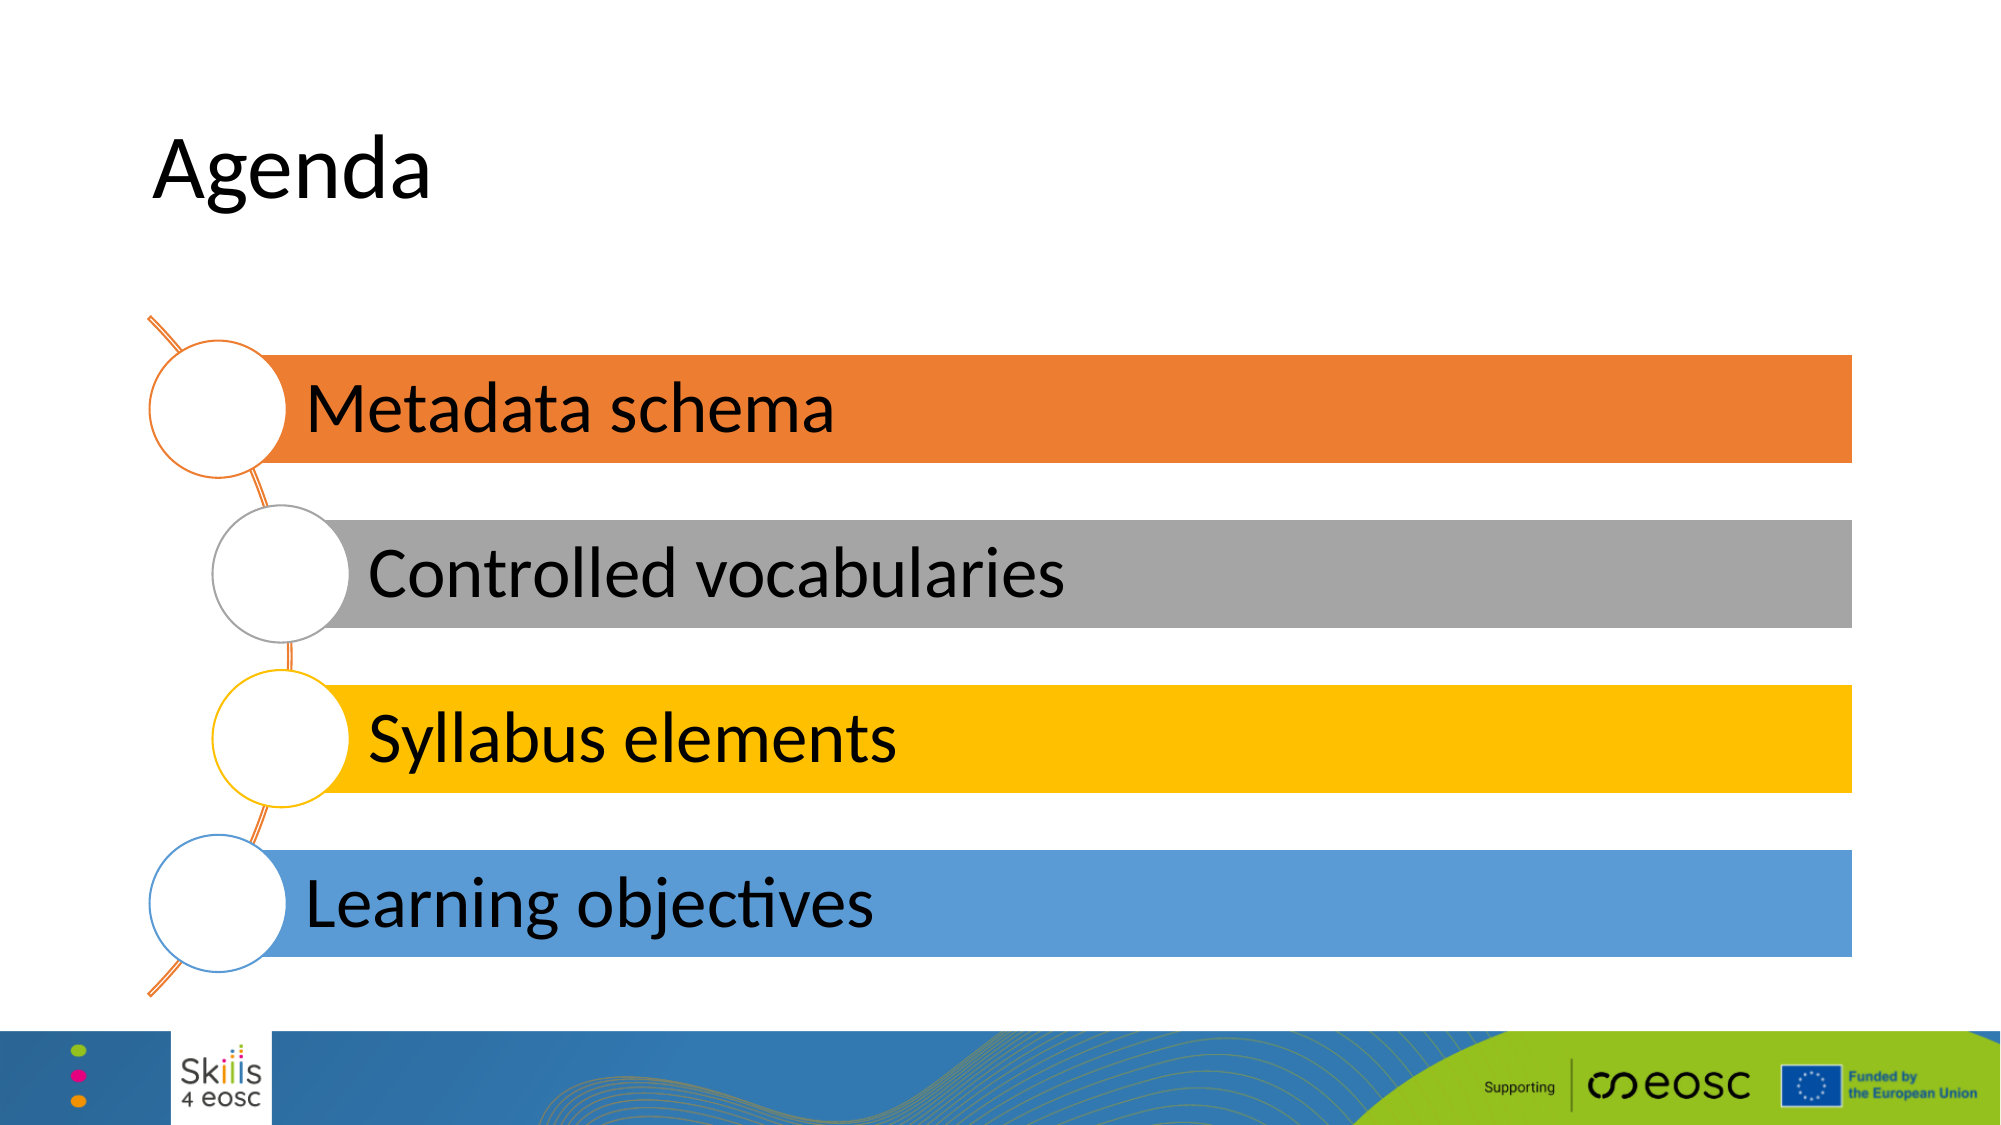

# Agenda
Metadata schema
Controlled vocabularies
Syllabus elements
Learning objectives